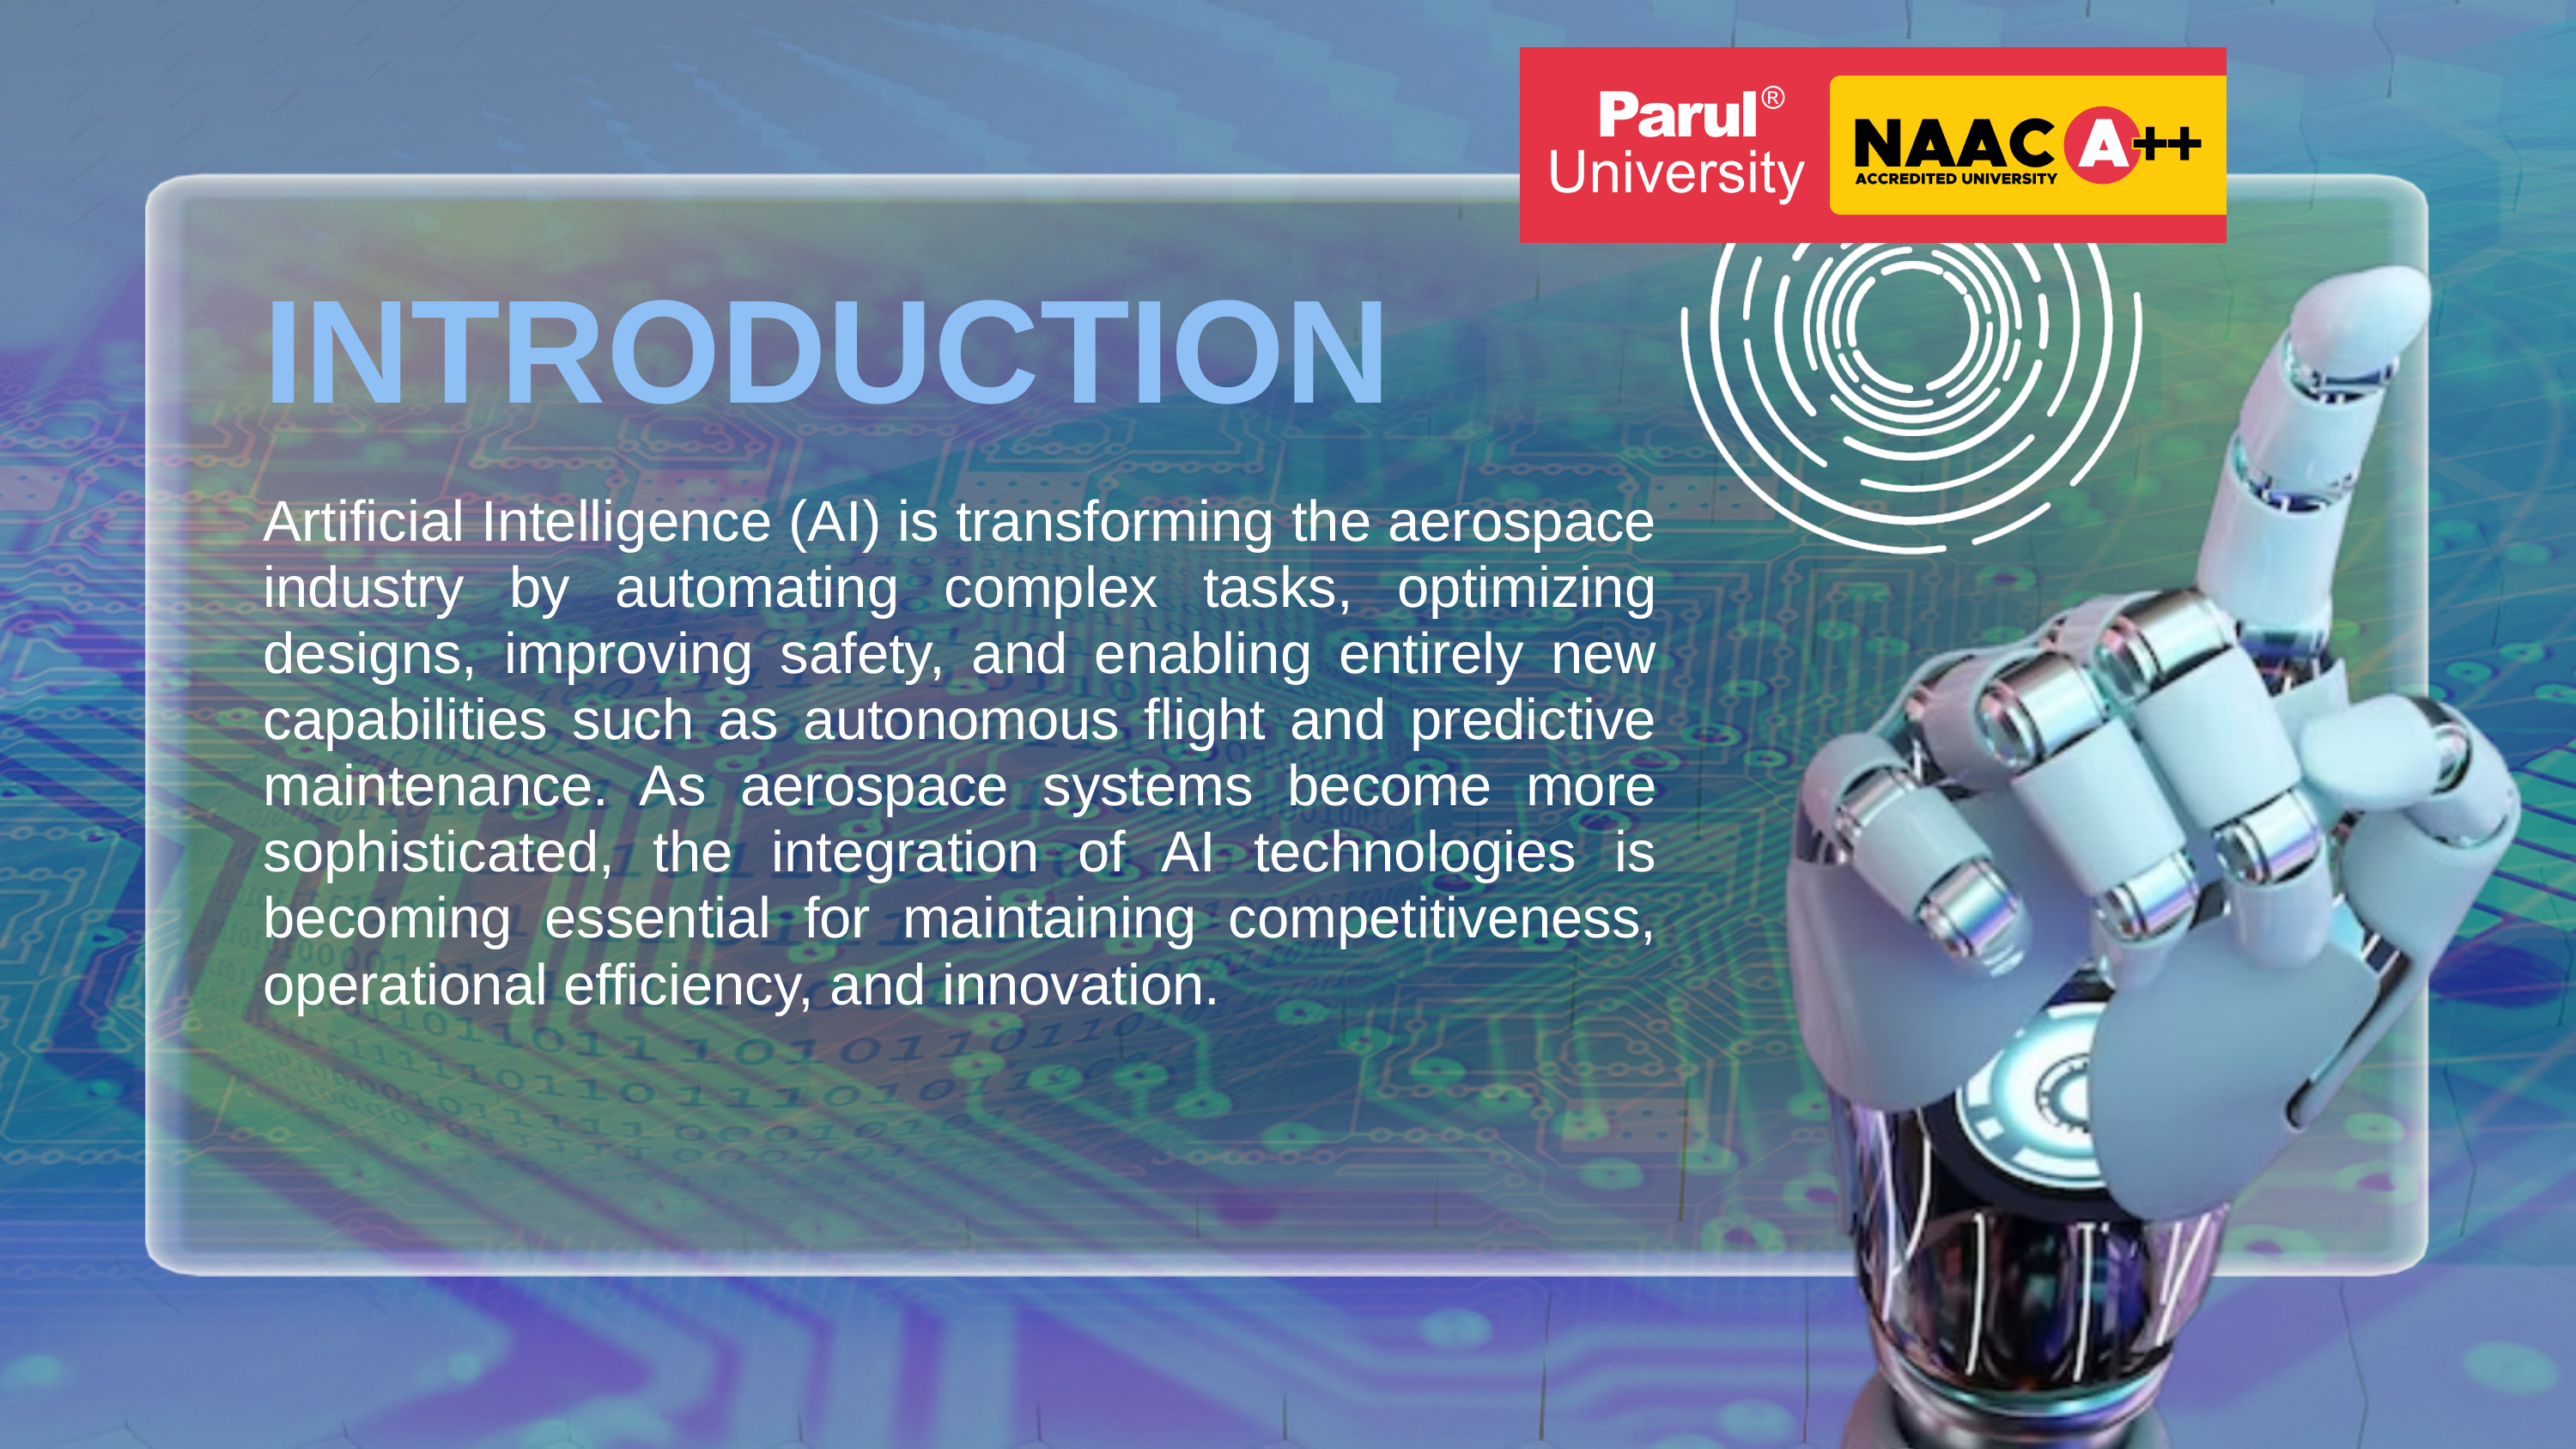

INTRODUCTION
Artificial Intelligence (AI) is transforming the aerospace industry by automating complex tasks, optimizing designs, improving safety, and enabling entirely new capabilities such as autonomous flight and predictive maintenance. As aerospace systems become more sophisticated, the integration of AI technologies is becoming essential for maintaining competitiveness, operational efficiency, and innovation.